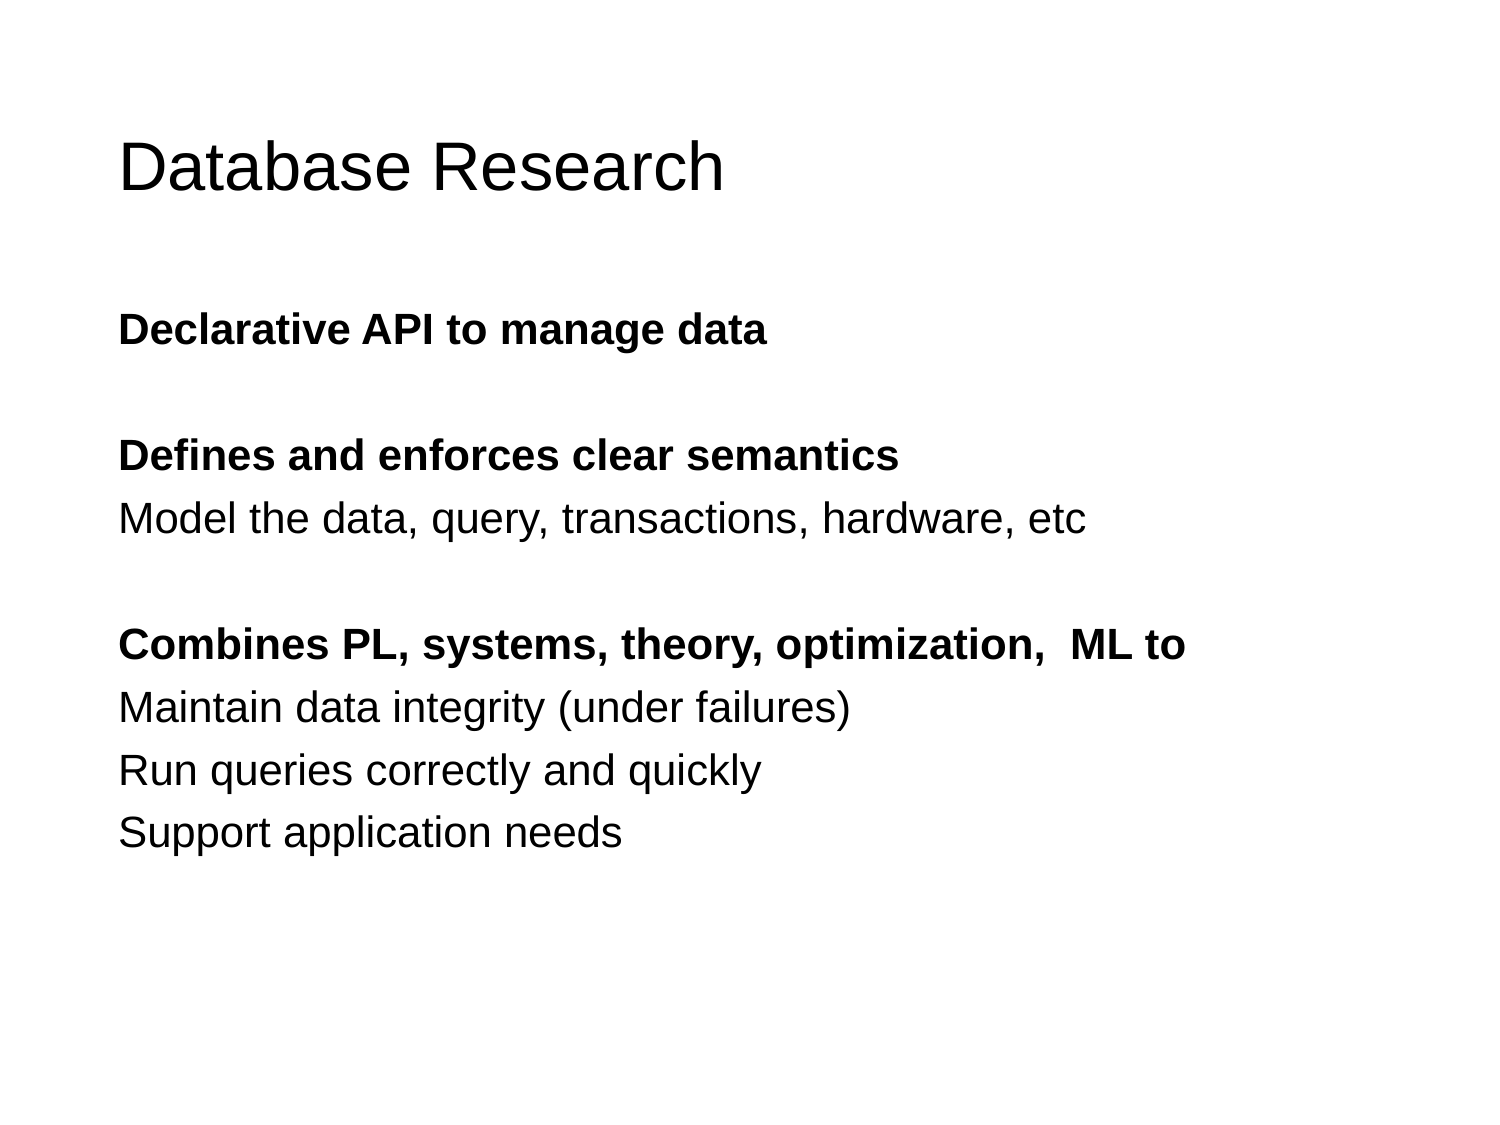

# Database Research
Declarative API to manage data

Defines and enforces clear semantics
Model the data, query, transactions, hardware, etc

Combines PL, systems, theory, optimization,  ML to
Maintain data integrity (under failures)
Run queries correctly and quickly
Support application needs